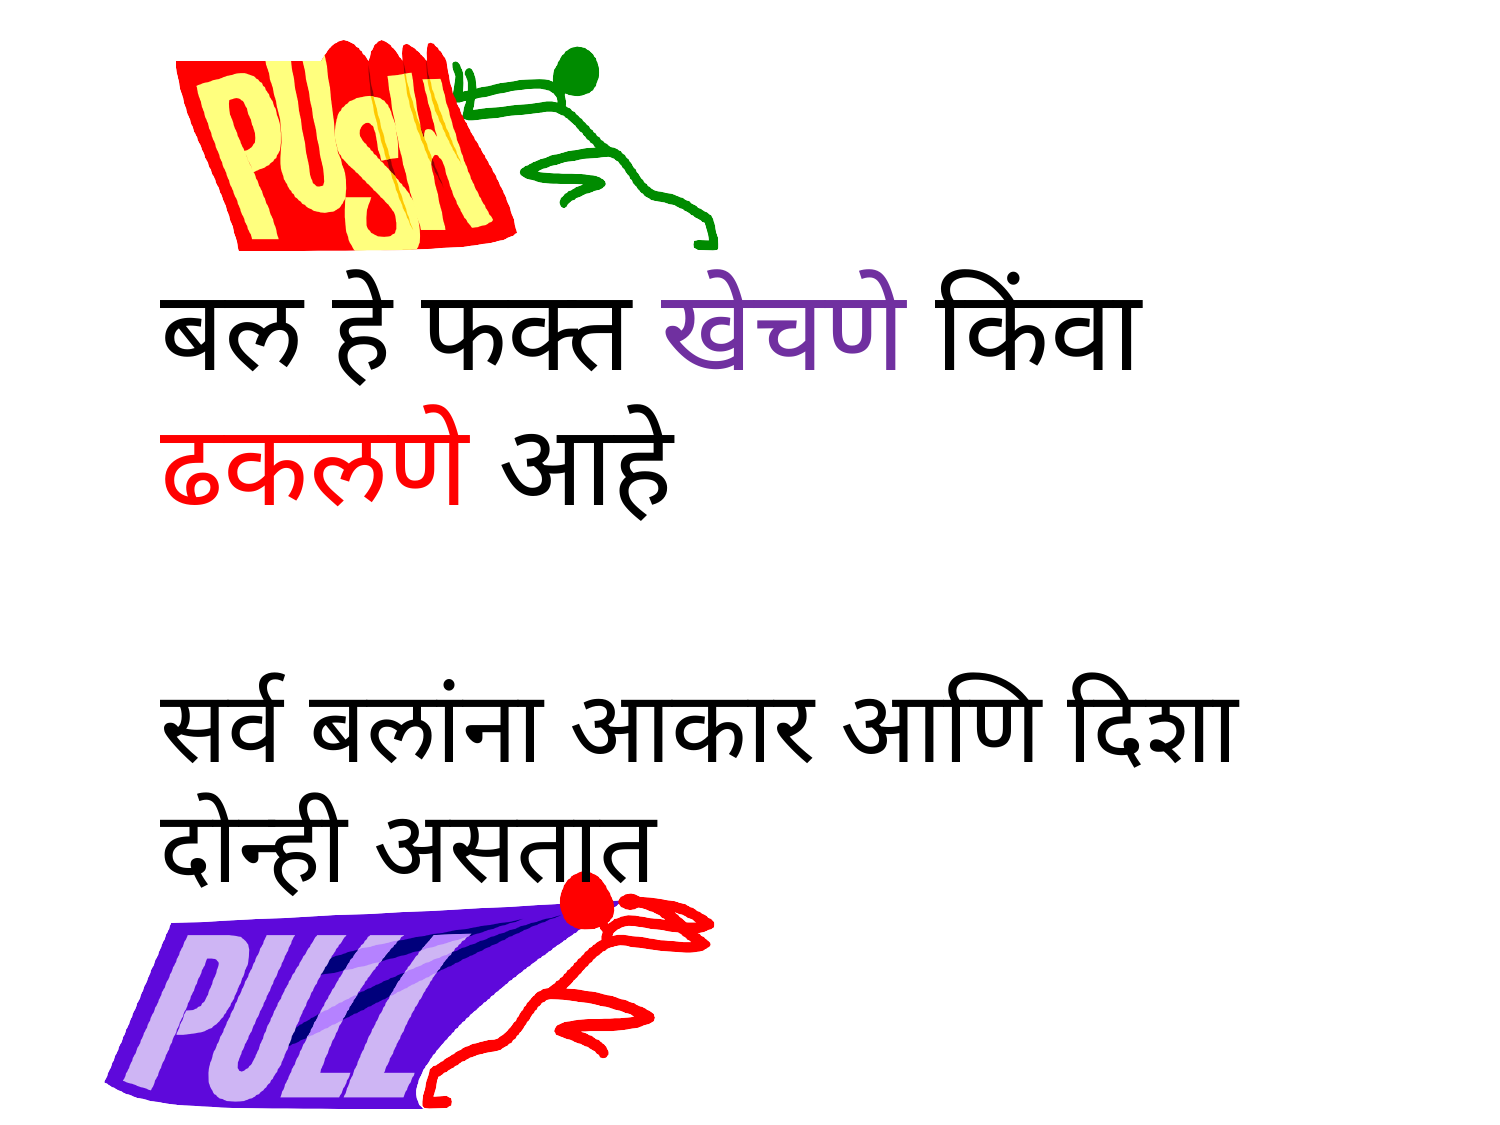

बल हे फक्त खेचणे किंवा ढकलणे आहे

सर्व बलांना आकार आणि दिशा दोन्ही असतात